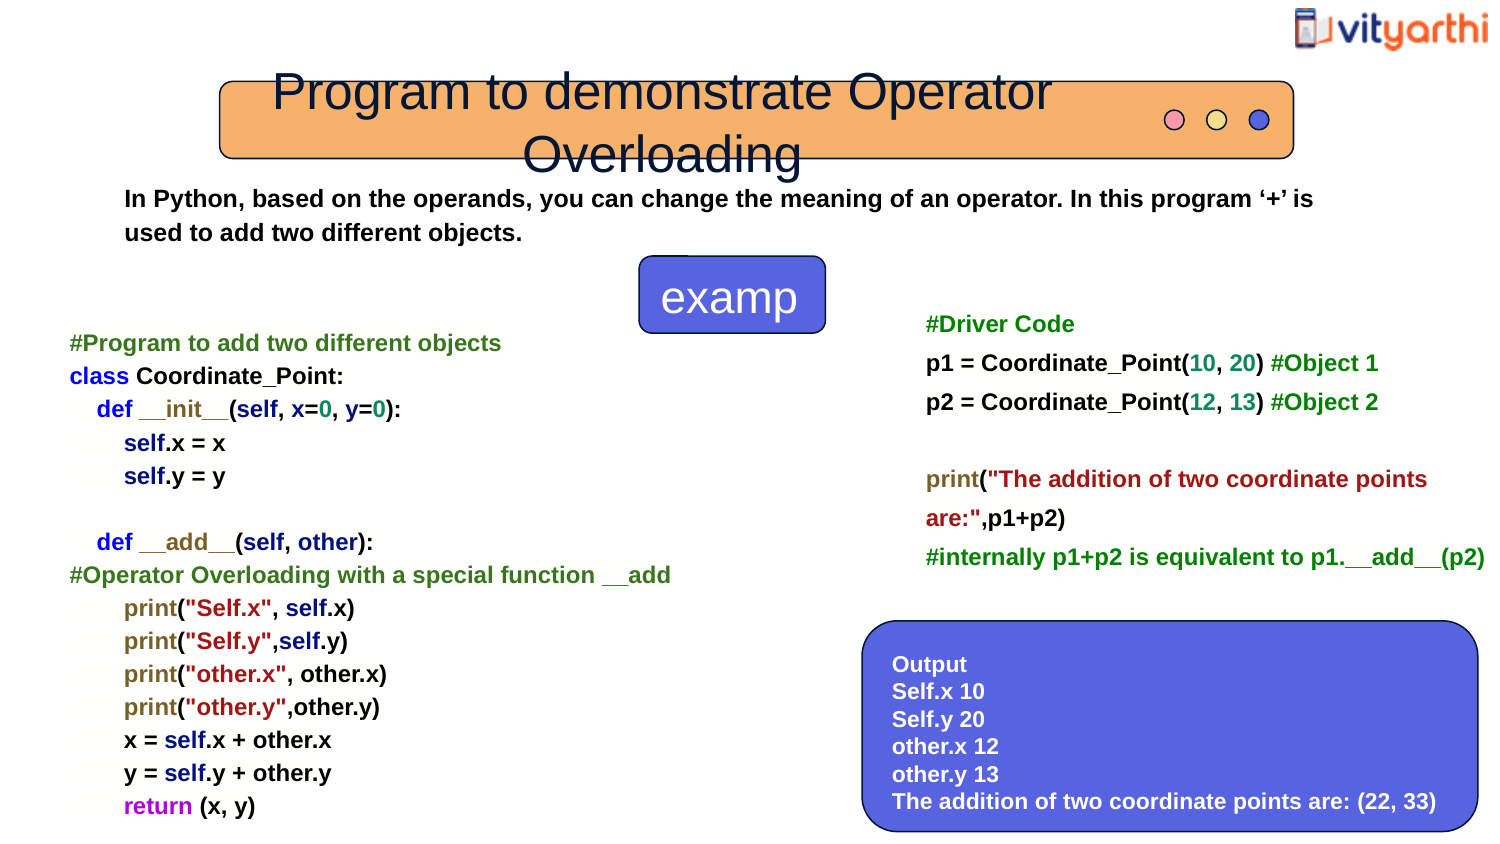

Program to demonstrate Operator Overloading

In Python, based on the operands, you can change the meaning of an operator. In this program ‘+’ is used to add two different objects.

 example
#Driver Code
p1 = Coordinate_Point(10, 20) #Object 1
p2 = Coordinate_Point(12, 13) #Object 2

print("The addition of two coordinate points are:",p1+p2)
#internally p1+p2 is equivalent to p1.__add__(p2)
#Program to add two different objects
class Coordinate_Point:
    def __init__(self, x=0, y=0):
        self.x = x
        self.y = y

    def __add__(self, other):
#Operator Overloading with a special function __add
        print("Self.x", self.x)
        print("Self.y",self.y)
        print("other.x", other.x)
        print("other.y",other.y)
        x = self.x + other.x
        y = self.y + other.y
        return (x, y)

Output
Self.x 10
Self.y 20
other.x 12
other.y 13
The addition of two coordinate points are: (22, 33)